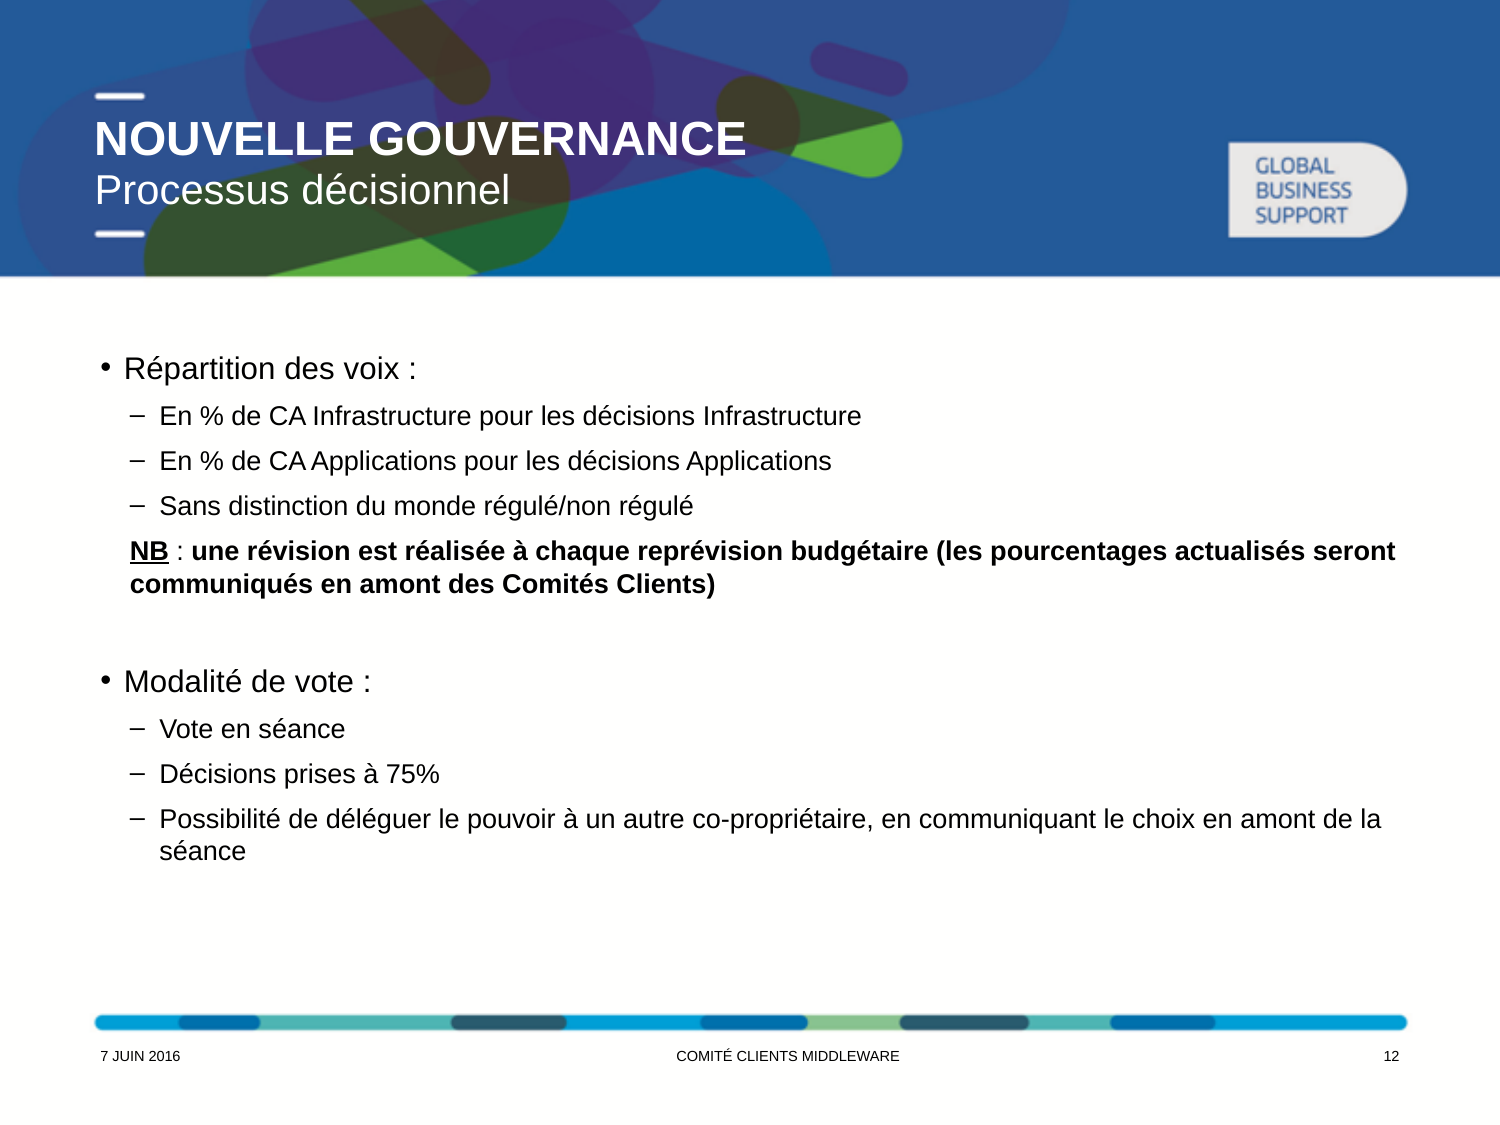

# NOUVELLE GOUVERNANCE
Processus décisionnel
Répartition des voix :
En % de CA Infrastructure pour les décisions Infrastructure
En % de CA Applications pour les décisions Applications
Sans distinction du monde régulé/non régulé
NB : une révision est réalisée à chaque reprévision budgétaire (les pourcentages actualisés seront communiqués en amont des Comités Clients)

Modalité de vote :
Vote en séance
Décisions prises à 75%
Possibilité de déléguer le pouvoir à un autre co-propriétaire, en communiquant le choix en amont de la séance

7 juin 2016
Comité Clients middleware
12